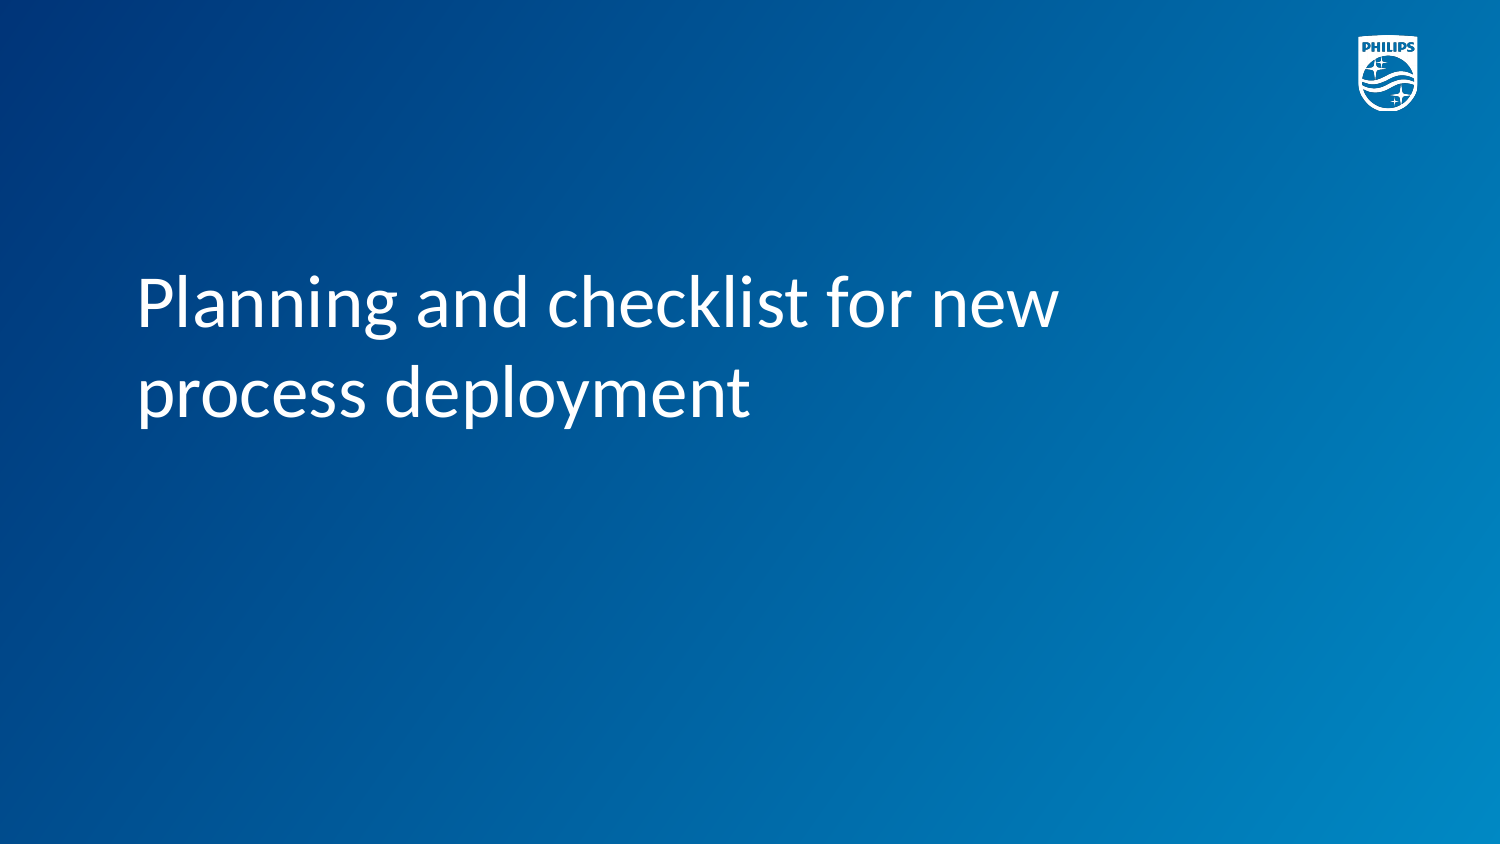

Planning and checklist for new process deployment